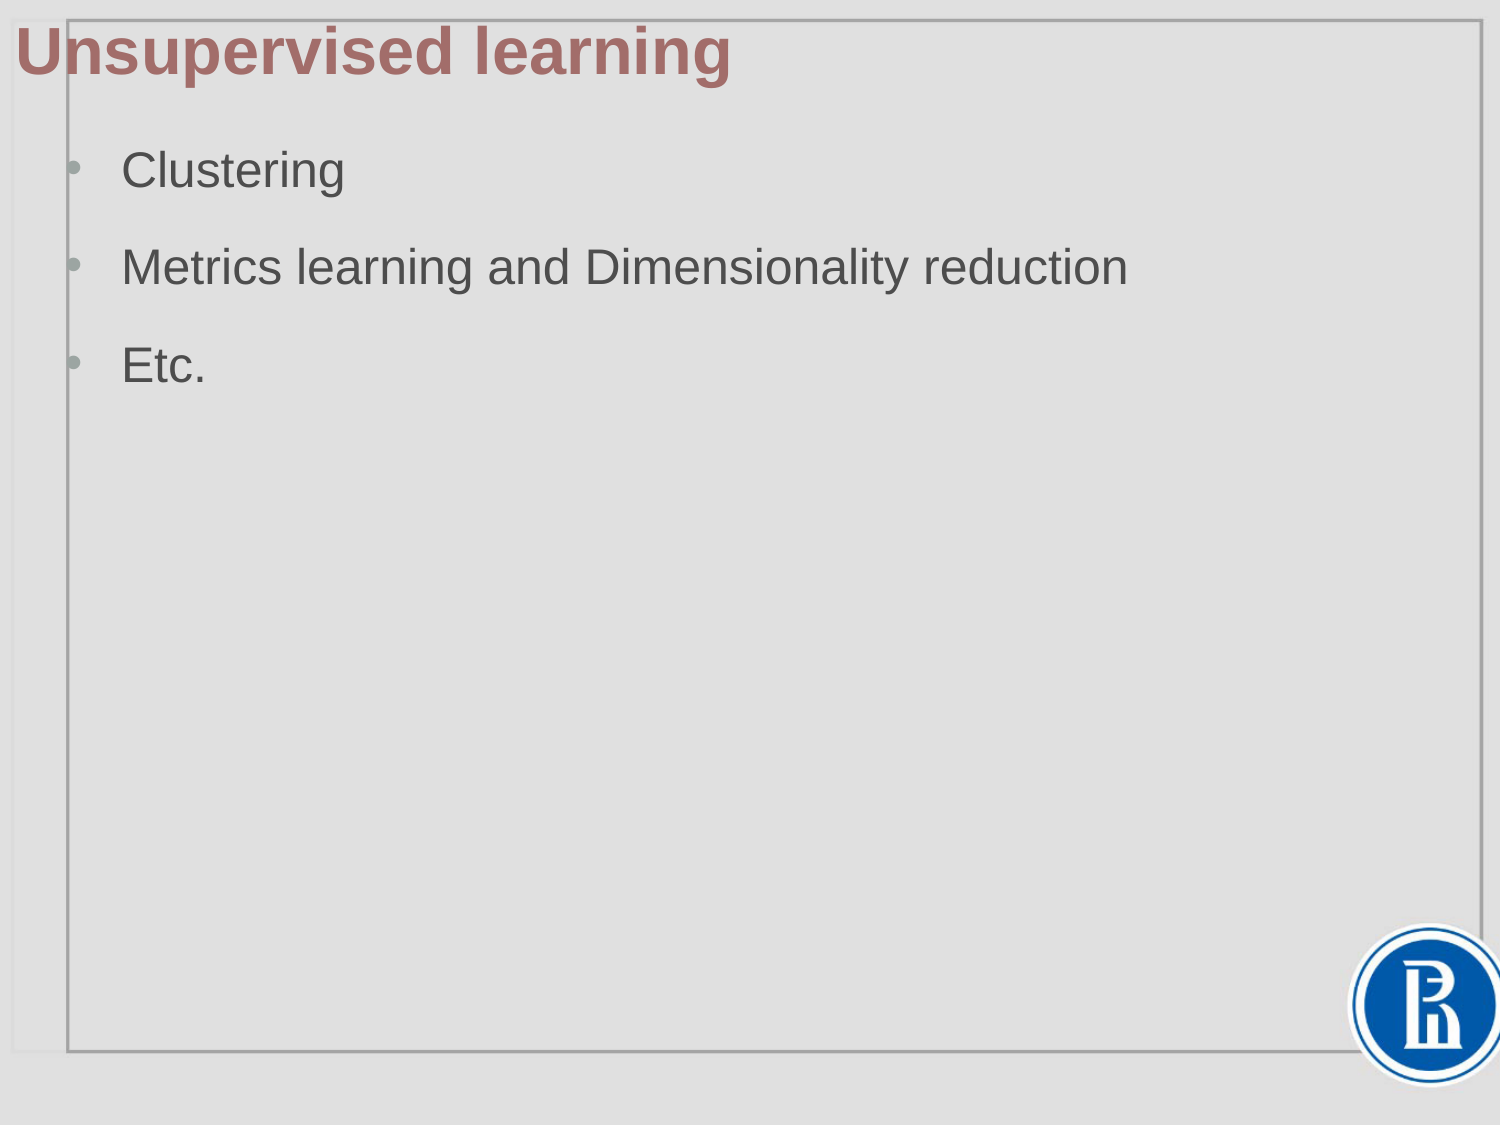

# Unsupervised learning
Clustering
Metrics learning and Dimensionality reduction
Etc.